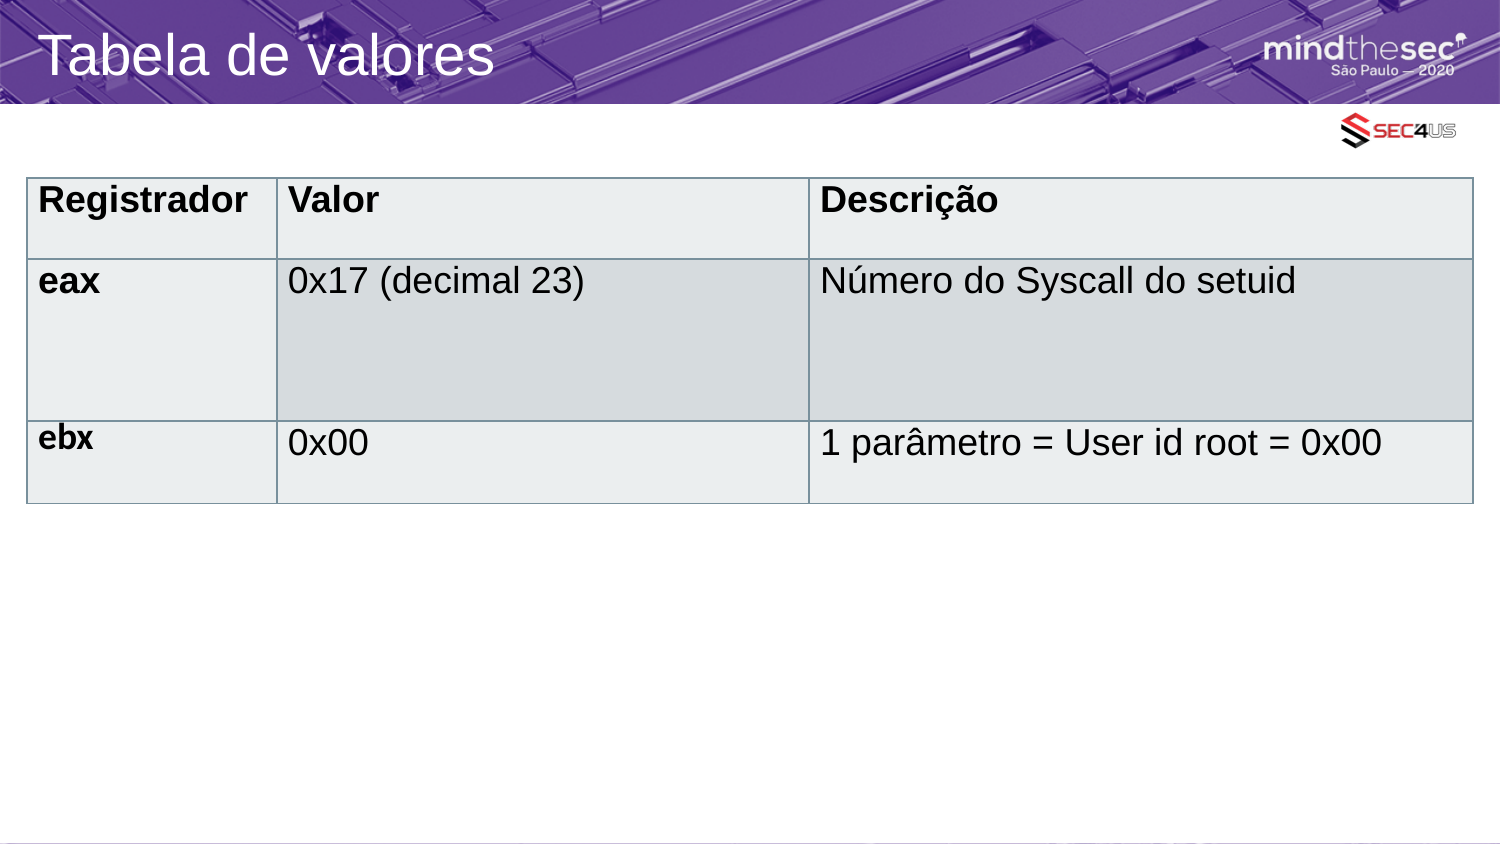

# Tabela de valores
| Registrador | Valor | Descrição |
| --- | --- | --- |
| eax | 0x17 (decimal 23) | Número do Syscall do setuid |
| ebx | 0x00 | 1 parâmetro = User id root = 0x00 |